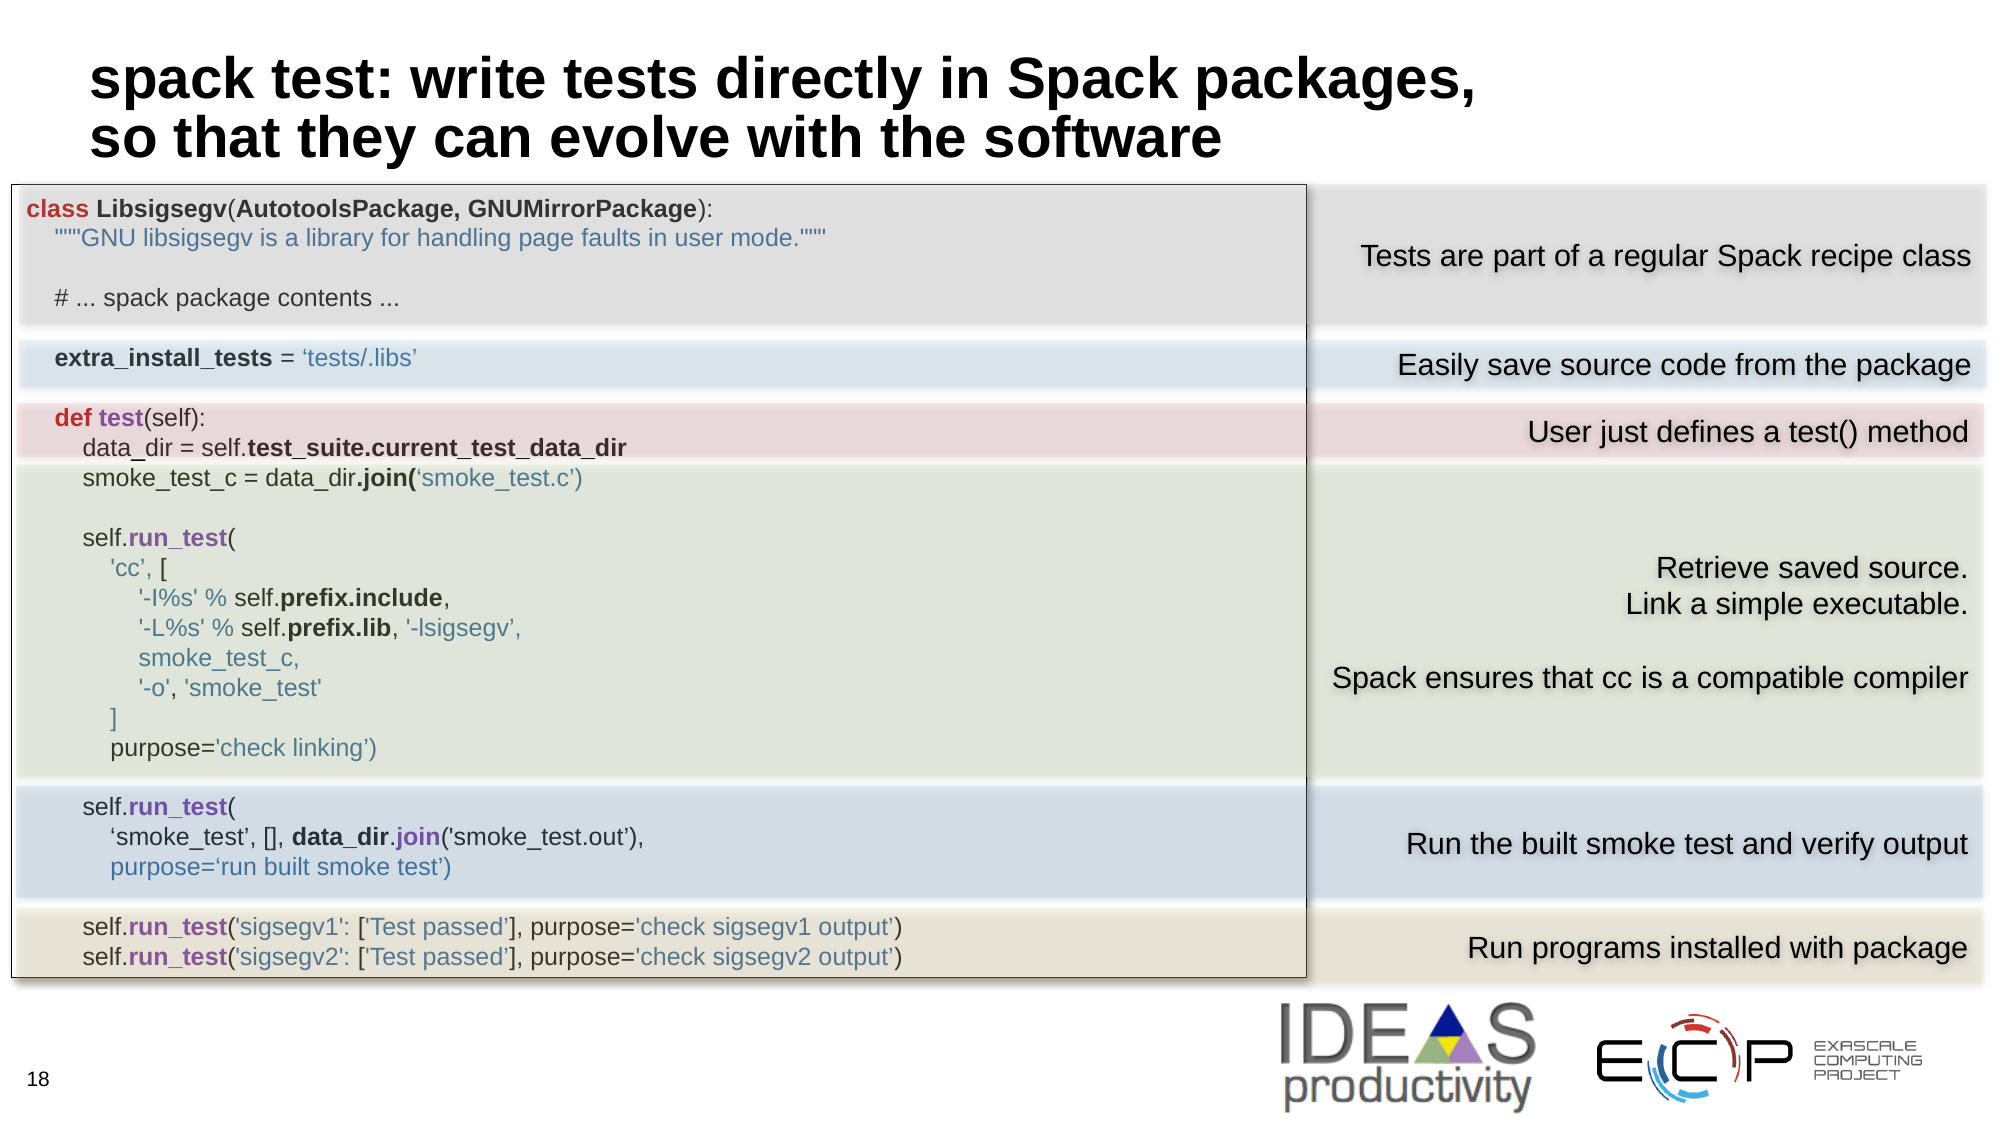

# spack test: write tests directly in Spack packages, so that they can evolve with the software
Tests are part of a regular Spack recipe class
class Libsigsegv(AutotoolsPackage, GNUMirrorPackage):
    """GNU libsigsegv is a library for handling page faults in user mode."""

    # ... spack package contents ...

    extra_install_tests = ‘tests/.libs’

    def test(self):
        data_dir = self.test_suite.current_test_data_dir
        smoke_test_c = data_dir.join(‘smoke_test.c’)

        self.run_test(
            'cc’, [
                '-I%s' % self.prefix.include,
                '-L%s' % self.prefix.lib, '-lsigsegv’,
                smoke_test_c,
                '-o', 'smoke_test'
            ]
            purpose='check linking’)

        self.run_test(
            ‘smoke_test’, [], data_dir.join('smoke_test.out’),
            purpose=‘run built smoke test’)

        self.run_test('sigsegv1': ['Test passed’], purpose='check sigsegv1 output’)
        self.run_test('sigsegv2': ['Test passed’], purpose='check sigsegv2 output’)
Easily save source code from the package
User just defines a test() method
Retrieve saved source.
Link a simple executable.

Spack ensures that cc is a compatible compiler
Run the built smoke test and verify output
Run programs installed with package